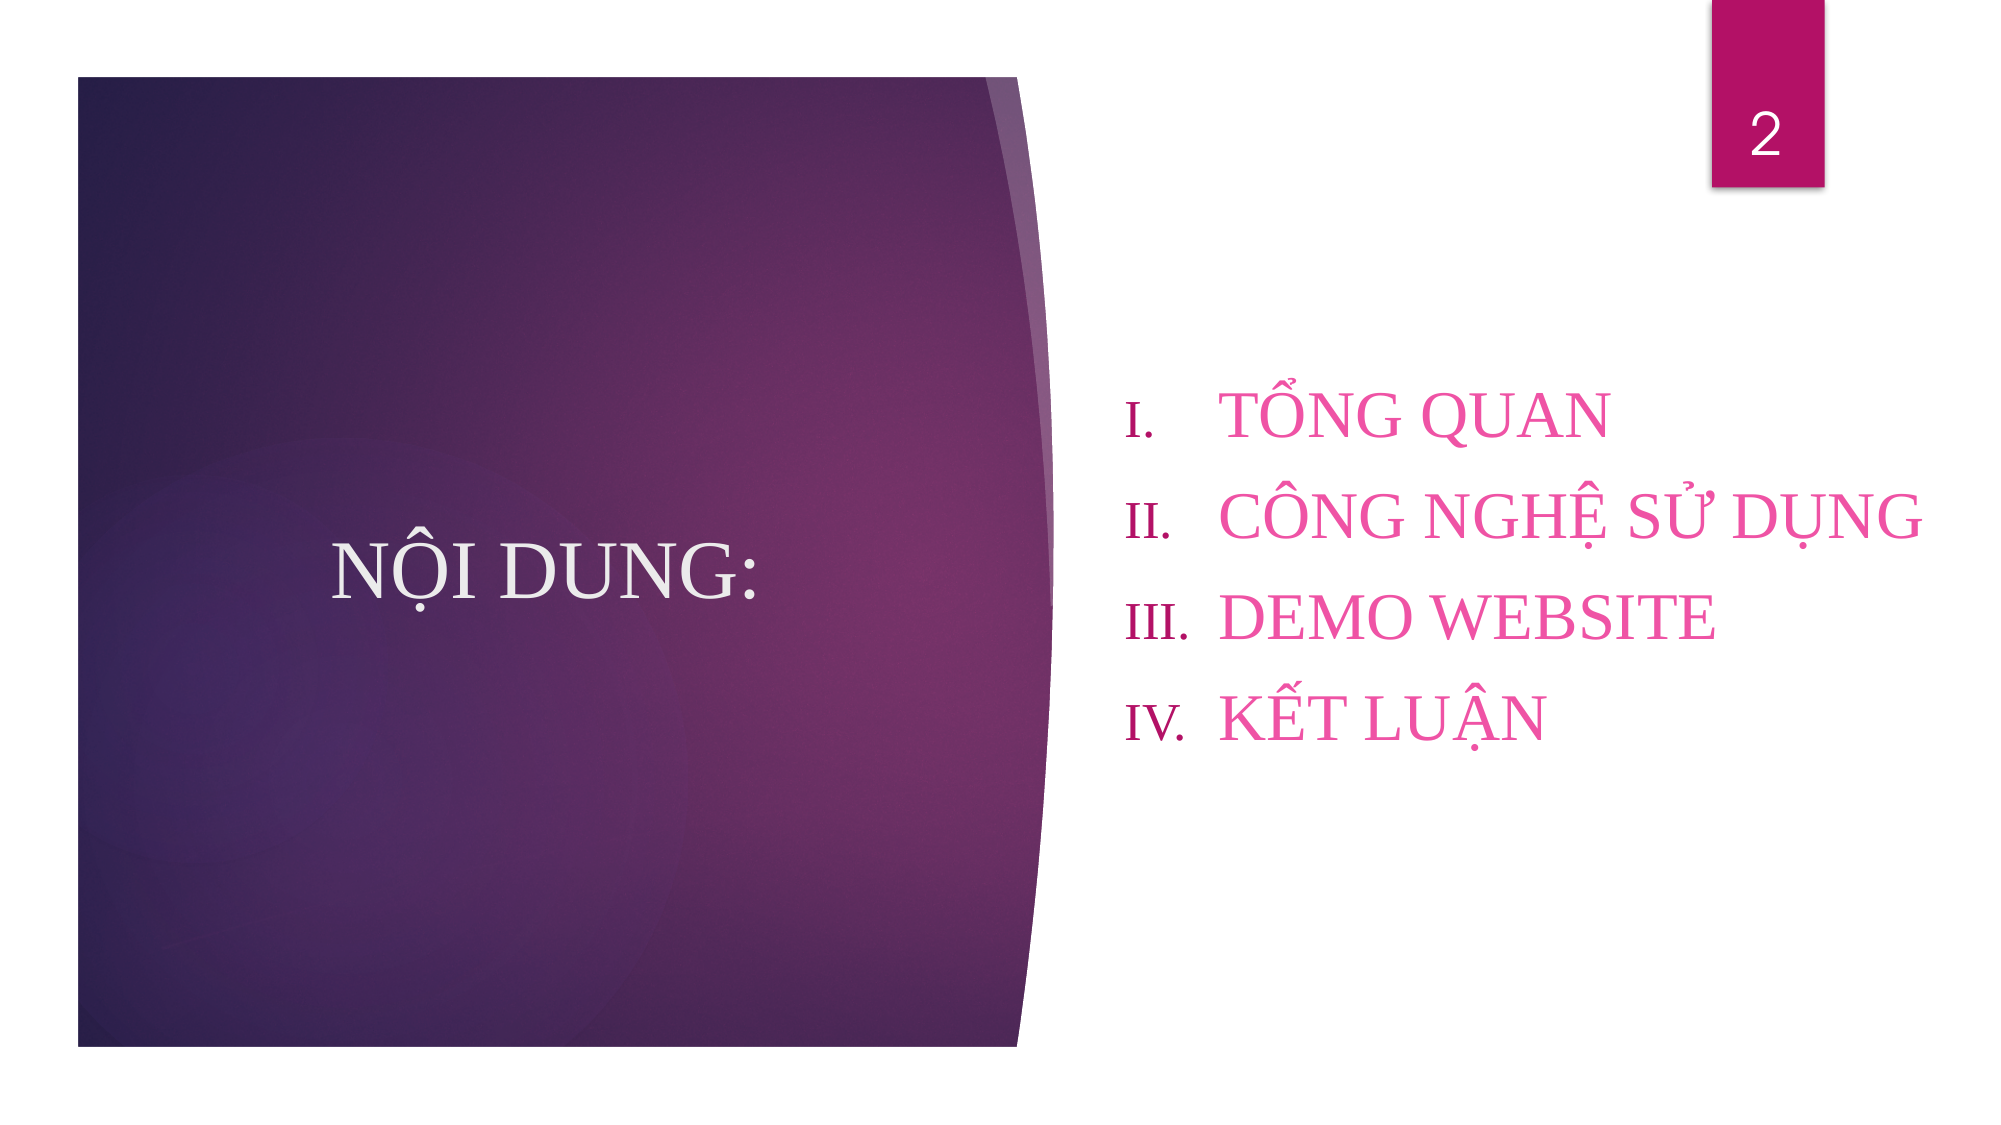

2
TỔNG QUAN
CÔNG NGHỆ SỬ DỤNG
DEMO WEBSITE
KẾT LUẬN
# NỘI DUNG: